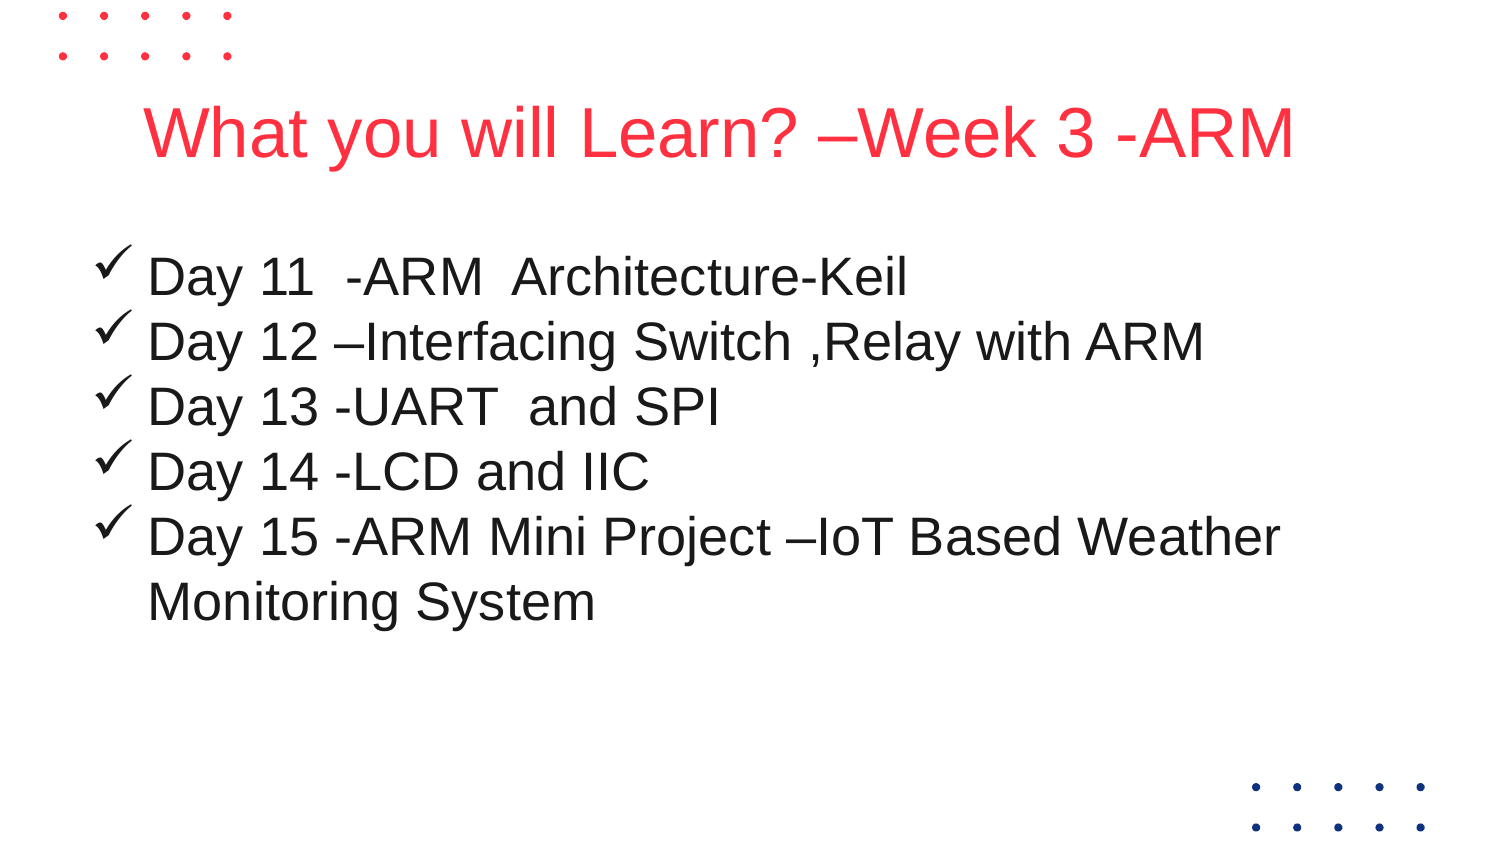

# What you will Learn? –Week 3 -ARM
Day 11  -ARM  Architecture-Keil
Day 12 –Interfacing Switch ,Relay with ARM
Day 13 -UART  and SPI
Day 14 -LCD and IIC
Day 15 -ARM Mini Project –IoT Based Weather Monitoring System